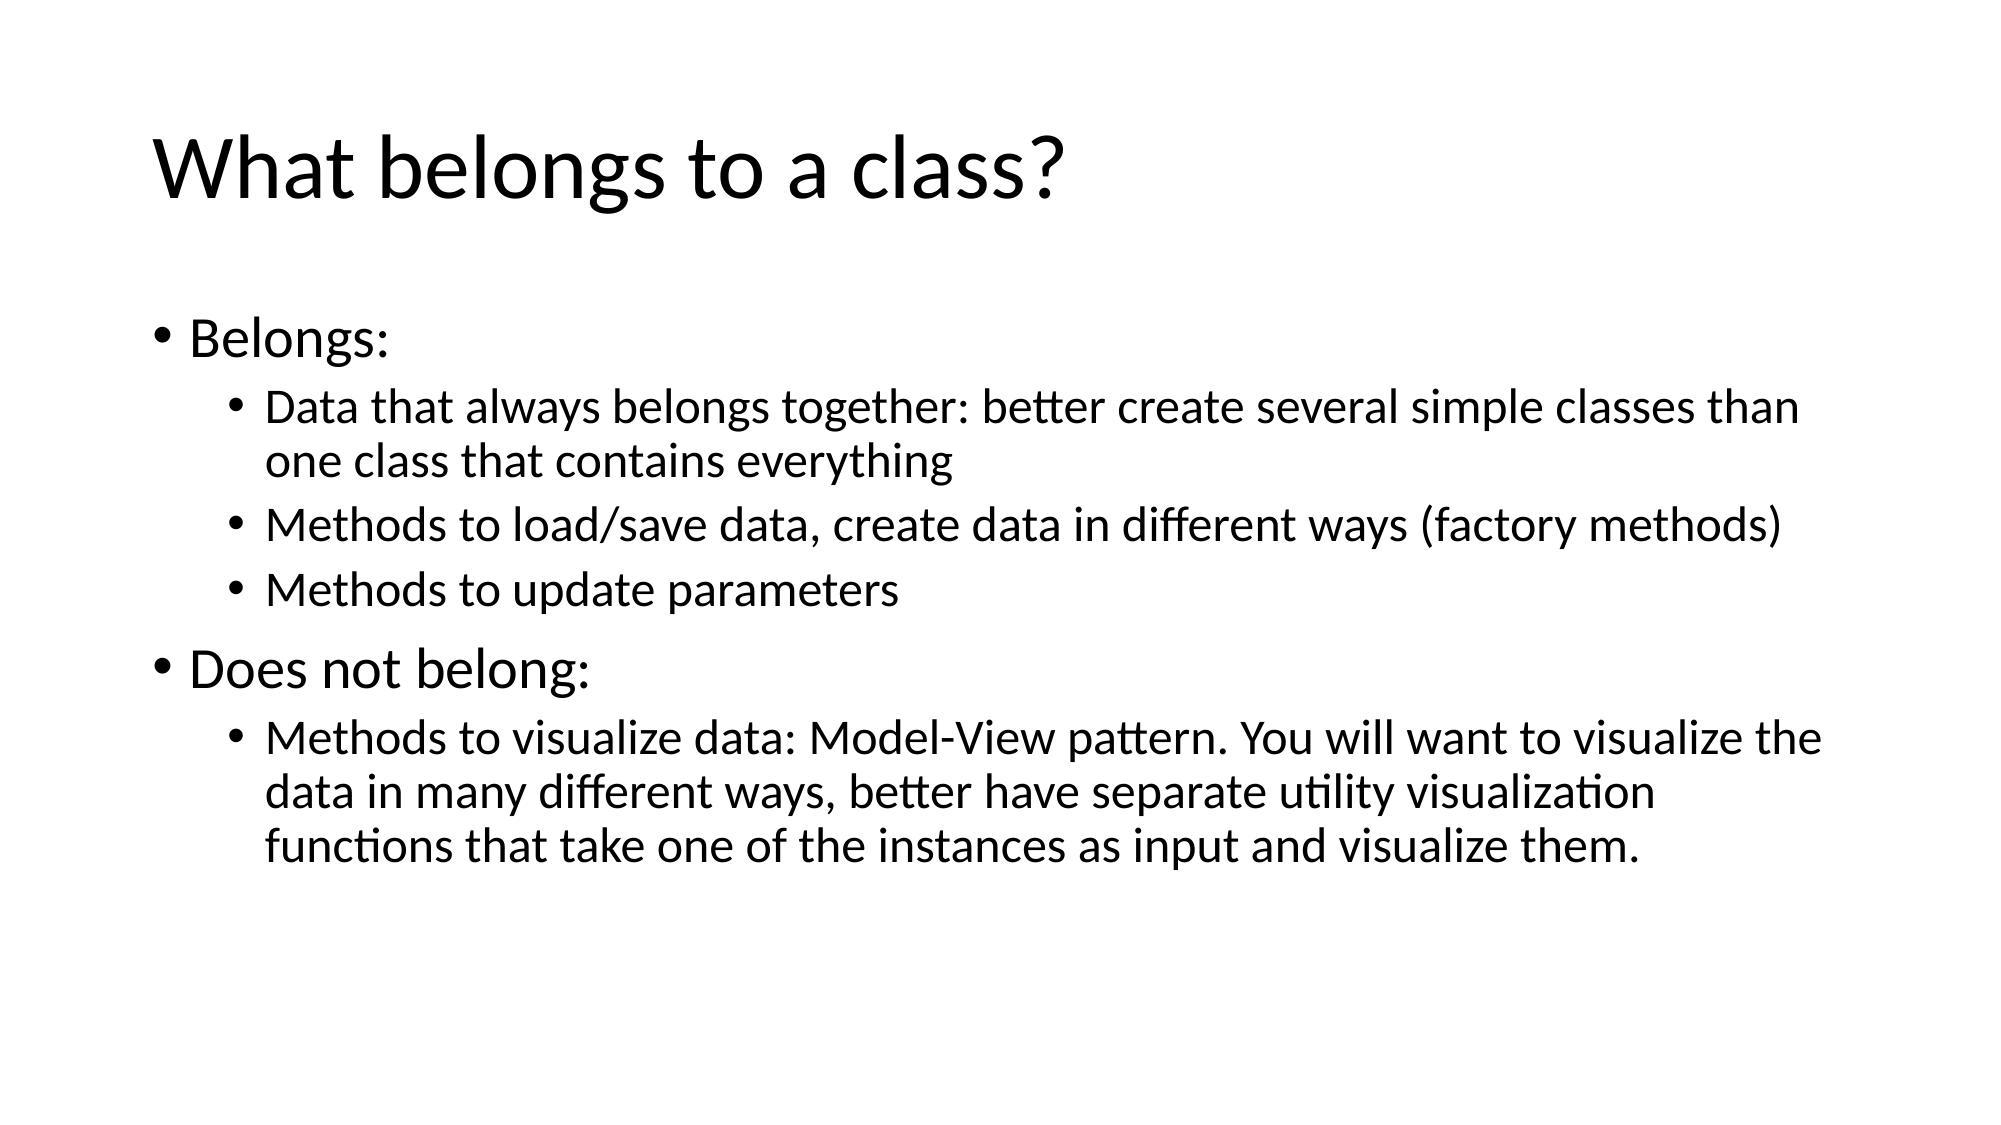

# What belongs to a class?
Belongs:
Data that always belongs together: better create several simple classes than one class that contains everything
Methods to load/save data, create data in different ways (factory methods)
Methods to update parameters
Does not belong:
Methods to visualize data: Model-View pattern. You will want to visualize the data in many different ways, better have separate utility visualization functions that take one of the instances as input and visualize them.